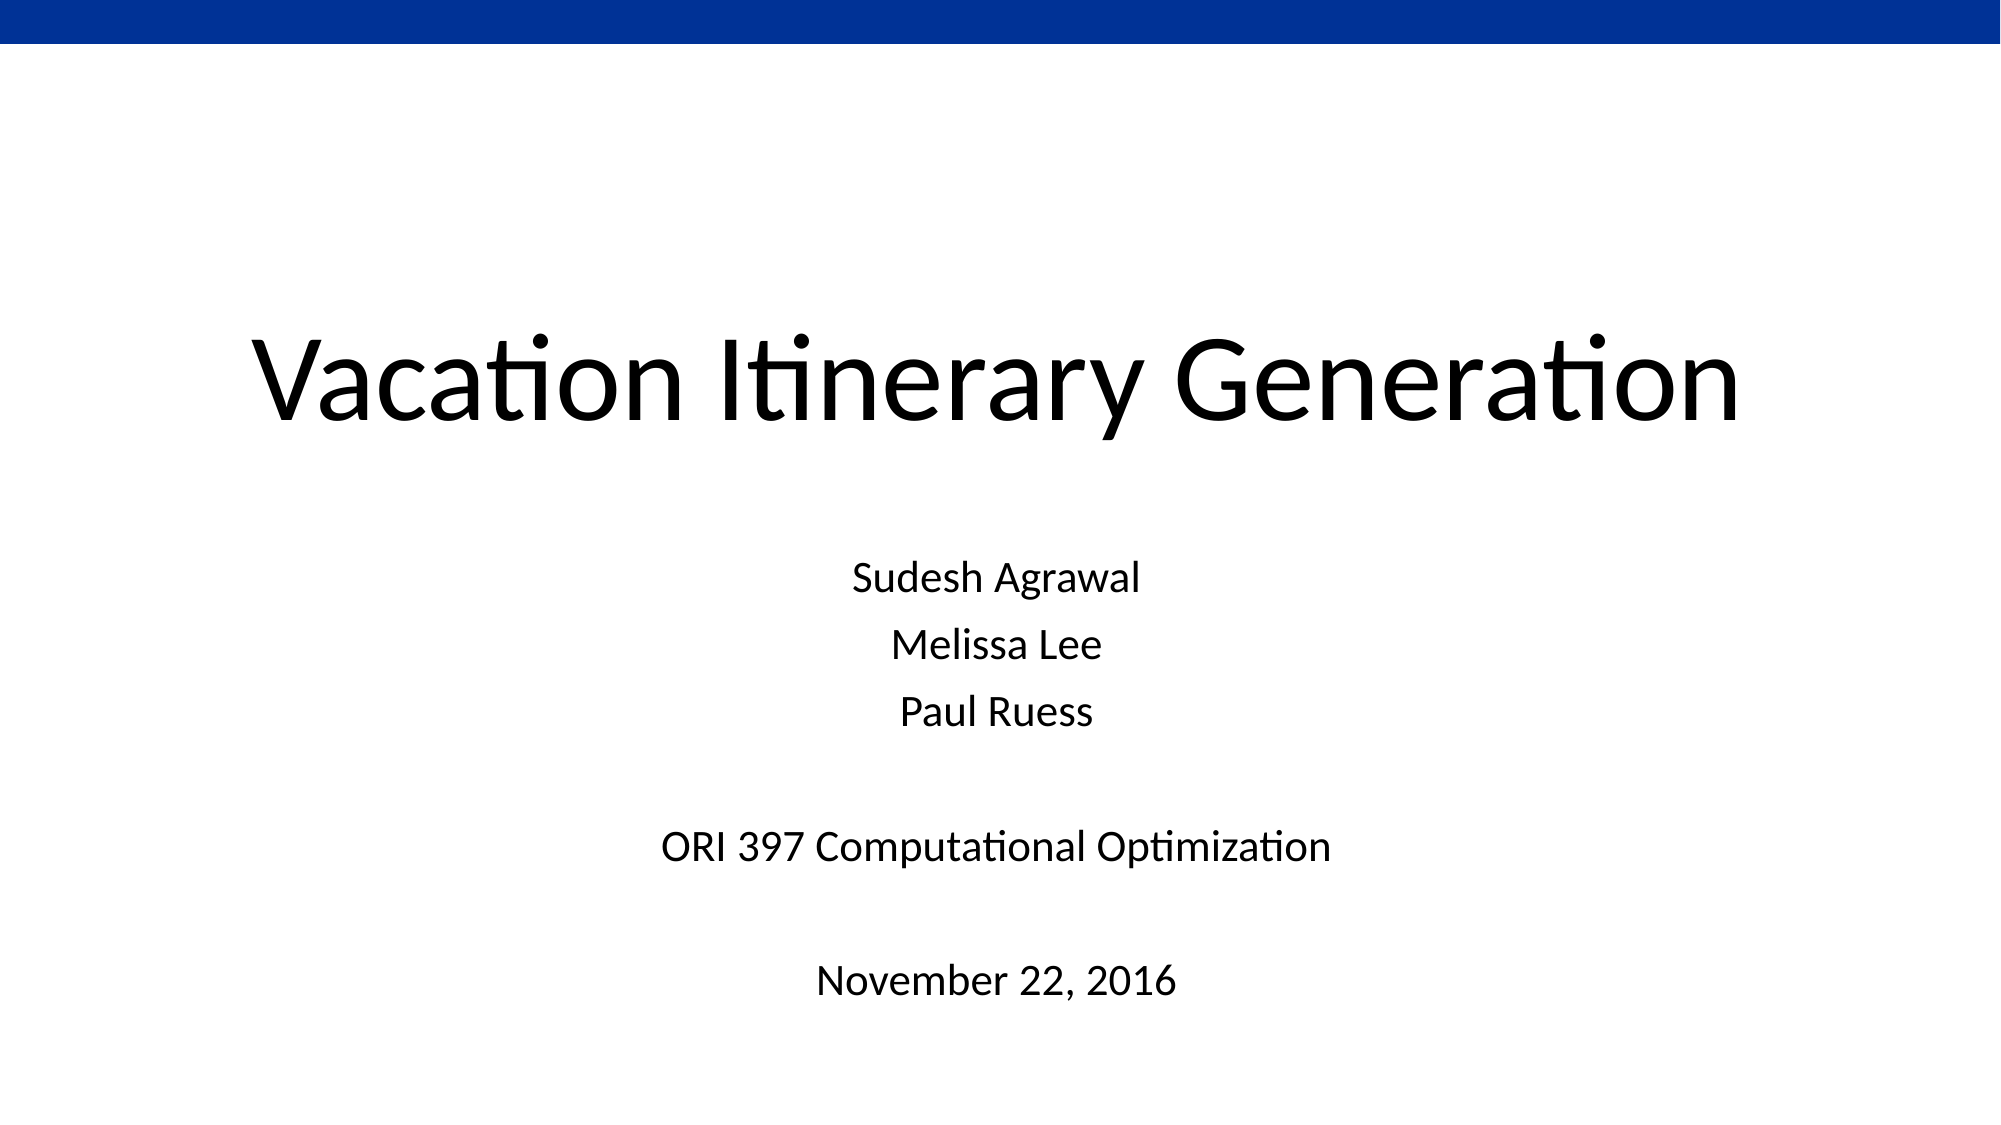

# Vacation Itinerary Generation
Sudesh Agrawal
Melissa Lee
Paul Ruess

ORI 397 Computational Optimization

November 22, 2016